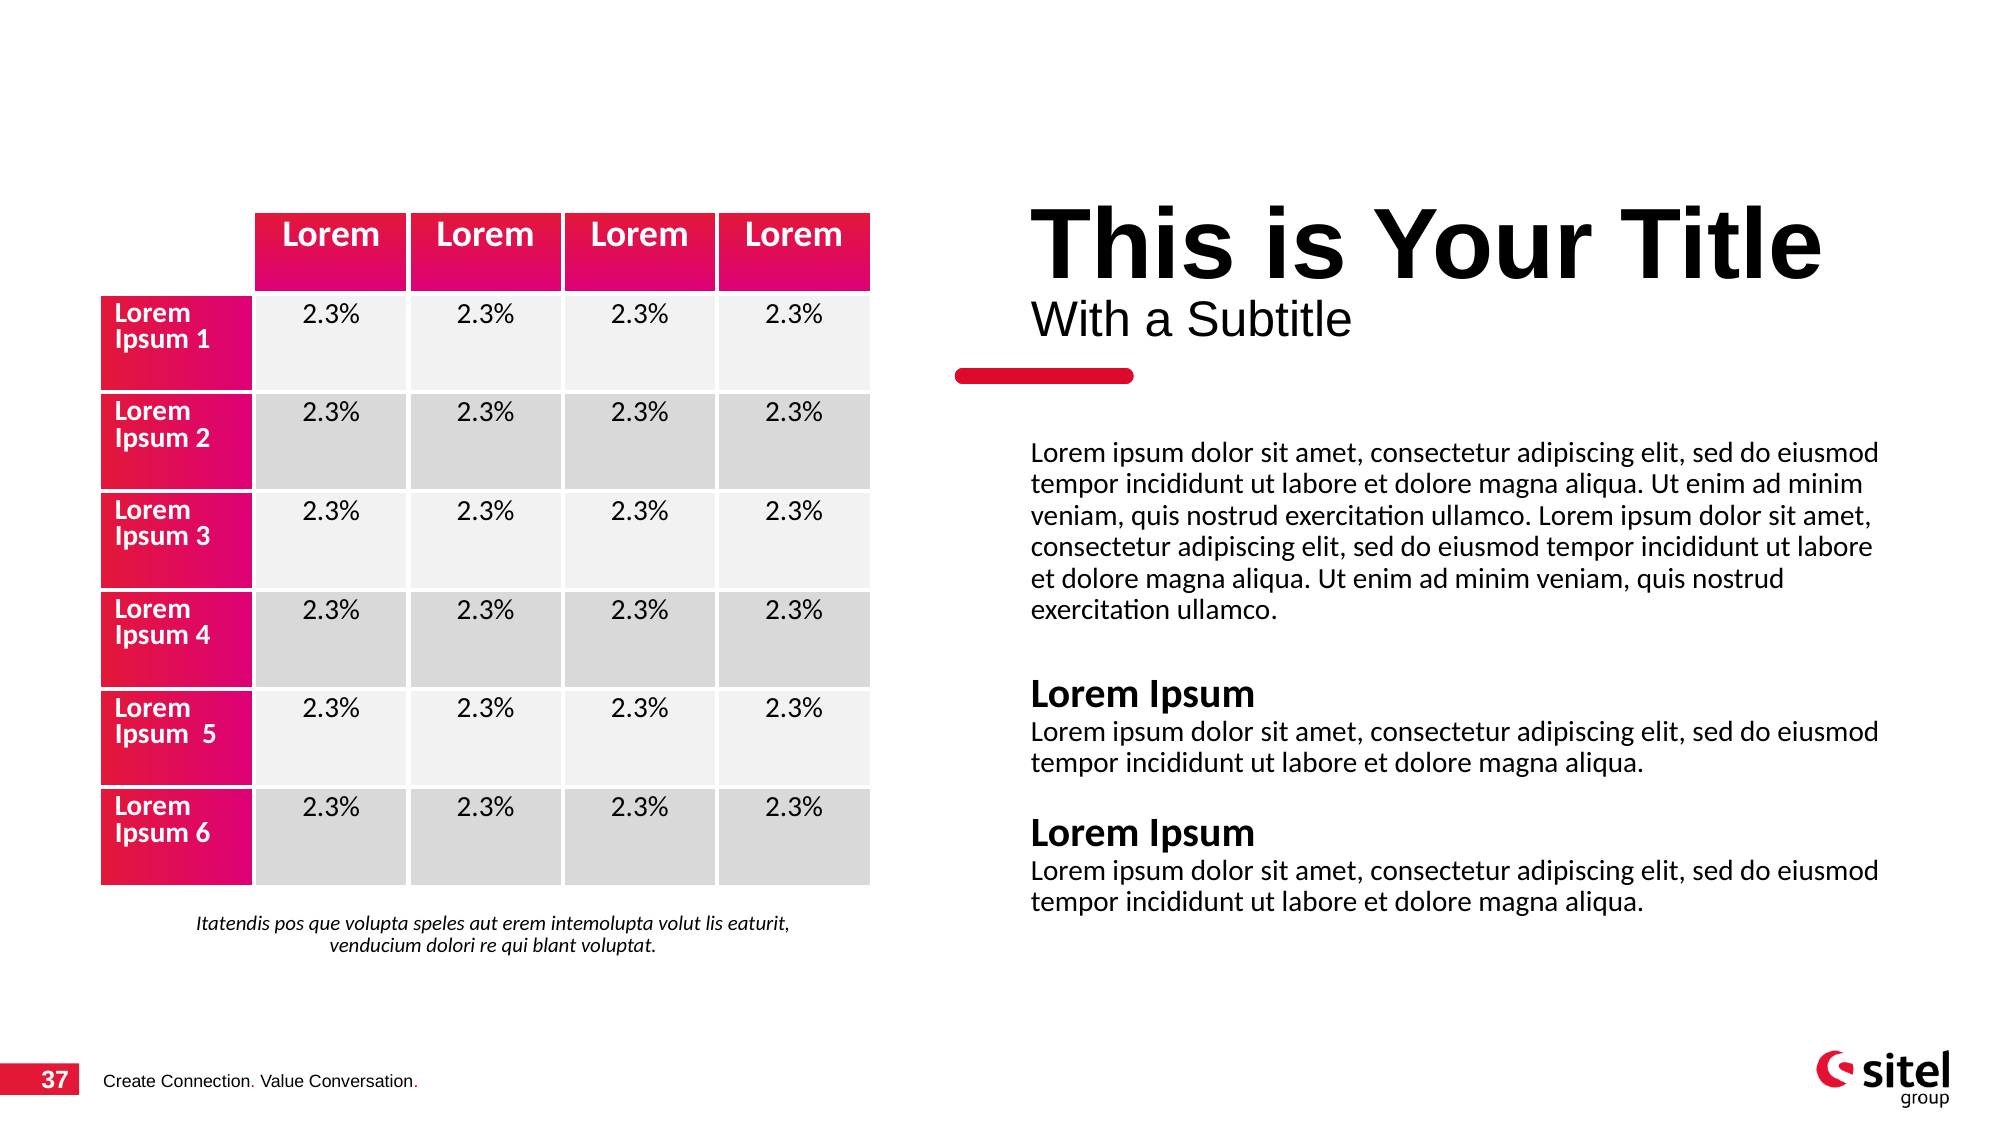

# This is Your Title With a Subtitle
|  | Lorem | Lorem | Lorem | Lorem |
| --- | --- | --- | --- | --- |
| Lorem Ipsum 1 | 2.3% | 2.3% | 2.3% | 2.3% |
| Lorem Ipsum 2 | 2.3% | 2.3% | 2.3% | 2.3% |
| Lorem Ipsum 3 | 2.3% | 2.3% | 2.3% | 2.3% |
| Lorem Ipsum 4 | 2.3% | 2.3% | 2.3% | 2.3% |
| Lorem Ipsum 5 | 2.3% | 2.3% | 2.3% | 2.3% |
| Lorem Ipsum 6 | 2.3% | 2.3% | 2.3% | 2.3% |
Lorem ipsum dolor sit amet, consectetur adipiscing elit, sed do eiusmod tempor incididunt ut labore et dolore magna aliqua. Ut enim ad minim veniam, quis nostrud exercitation ullamco. Lorem ipsum dolor sit amet, consectetur adipiscing elit, sed do eiusmod tempor incididunt ut labore et dolore magna aliqua. Ut enim ad minim veniam, quis nostrud exercitation ullamco.

Lorem Ipsum
Lorem ipsum dolor sit amet, consectetur adipiscing elit, sed do eiusmod tempor incididunt ut labore et dolore magna aliqua.

Lorem Ipsum
Lorem ipsum dolor sit amet, consectetur adipiscing elit, sed do eiusmod tempor incididunt ut labore et dolore magna aliqua.
Itatendis pos que volupta speles aut erem intemolupta volut lis eaturit, venducium dolori re qui blant voluptat.